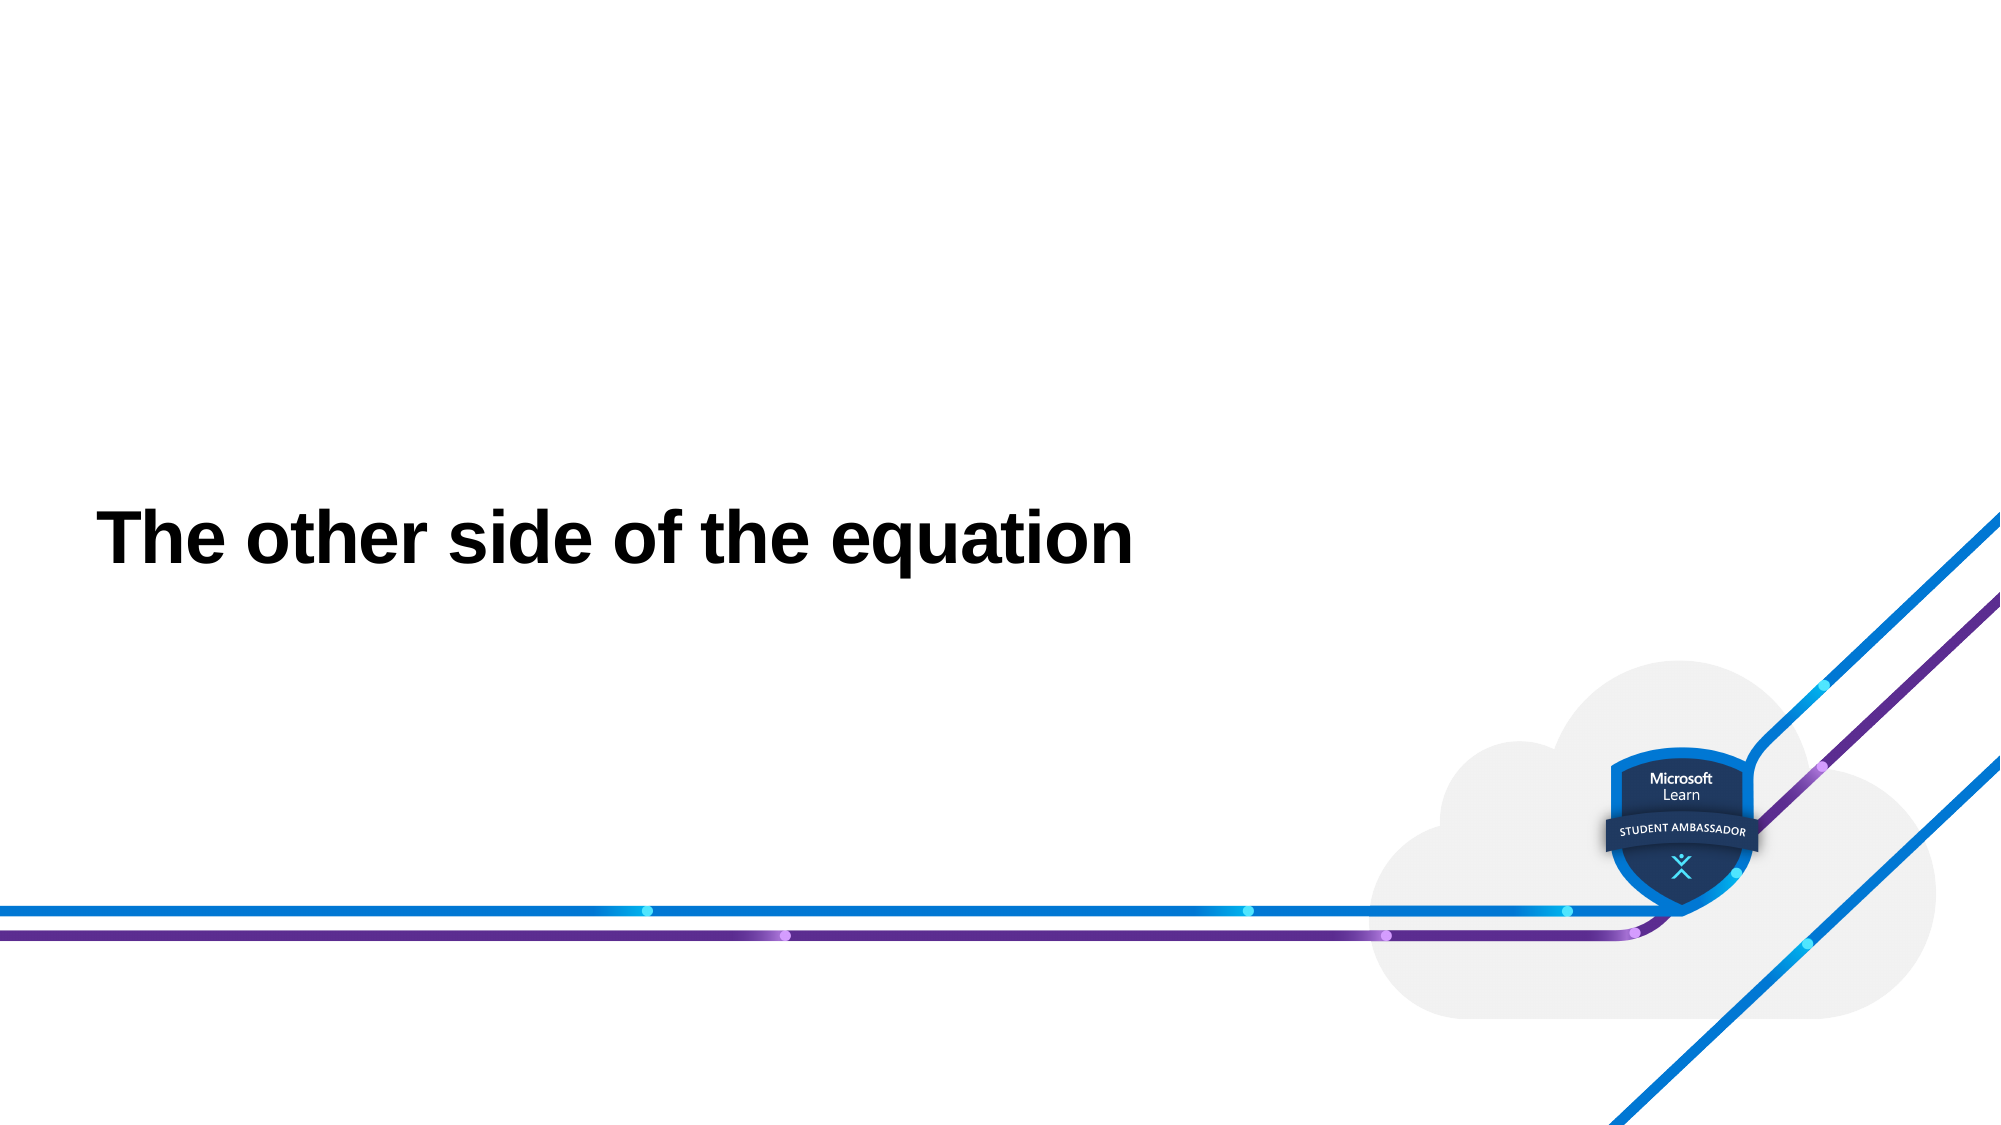

# The other side of the equation